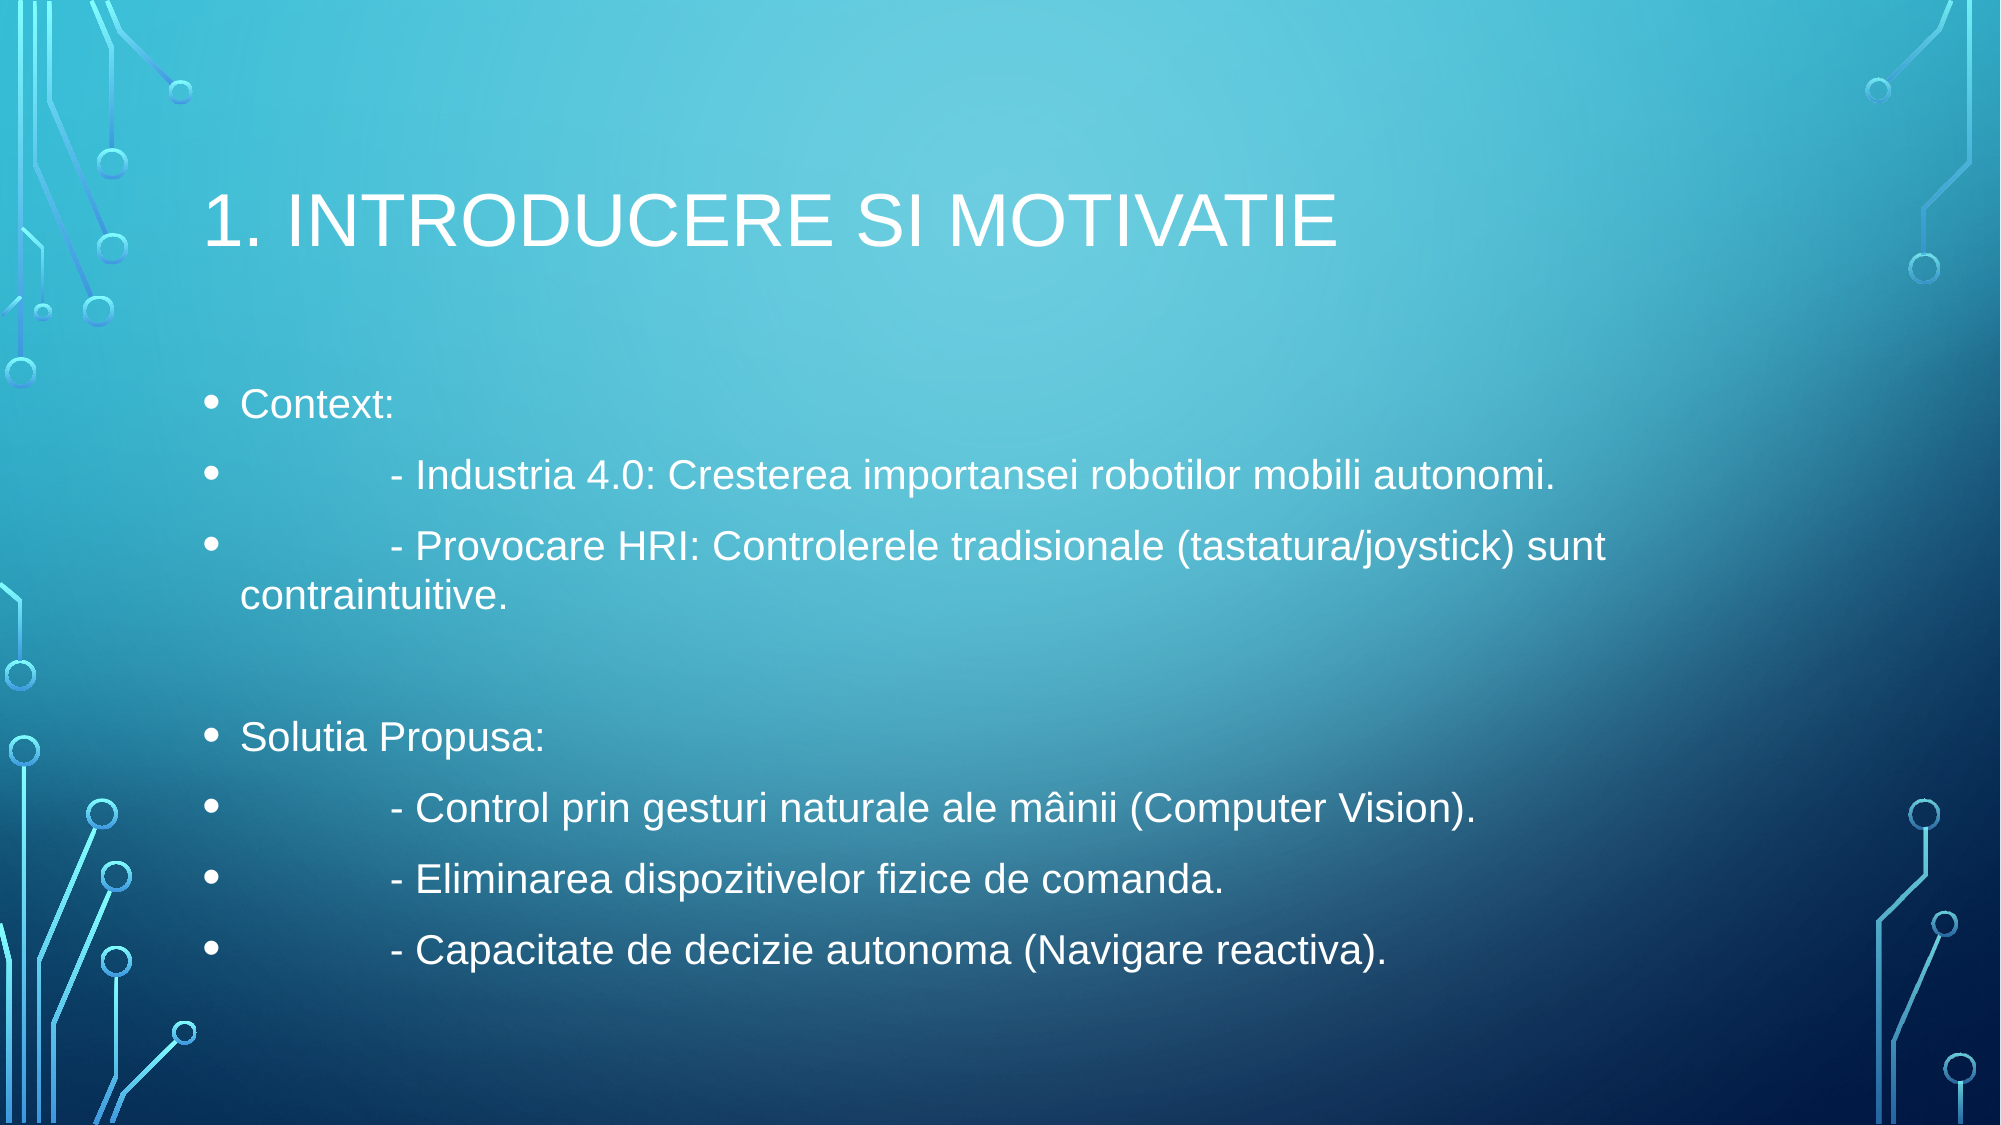

# 1. Introducere si Motivatie
Context:
	- Industria 4.0: Cresterea importansei robotilor mobili autonomi.
	- Provocare HRI: Controlerele tradisionale (tastatura/joystick) sunt contraintuitive.

Solutia Propusa:
	- Control prin gesturi naturale ale mâinii (Computer Vision).
	- Eliminarea dispozitivelor fizice de comanda.
	- Capacitate de decizie autonoma (Navigare reactiva).